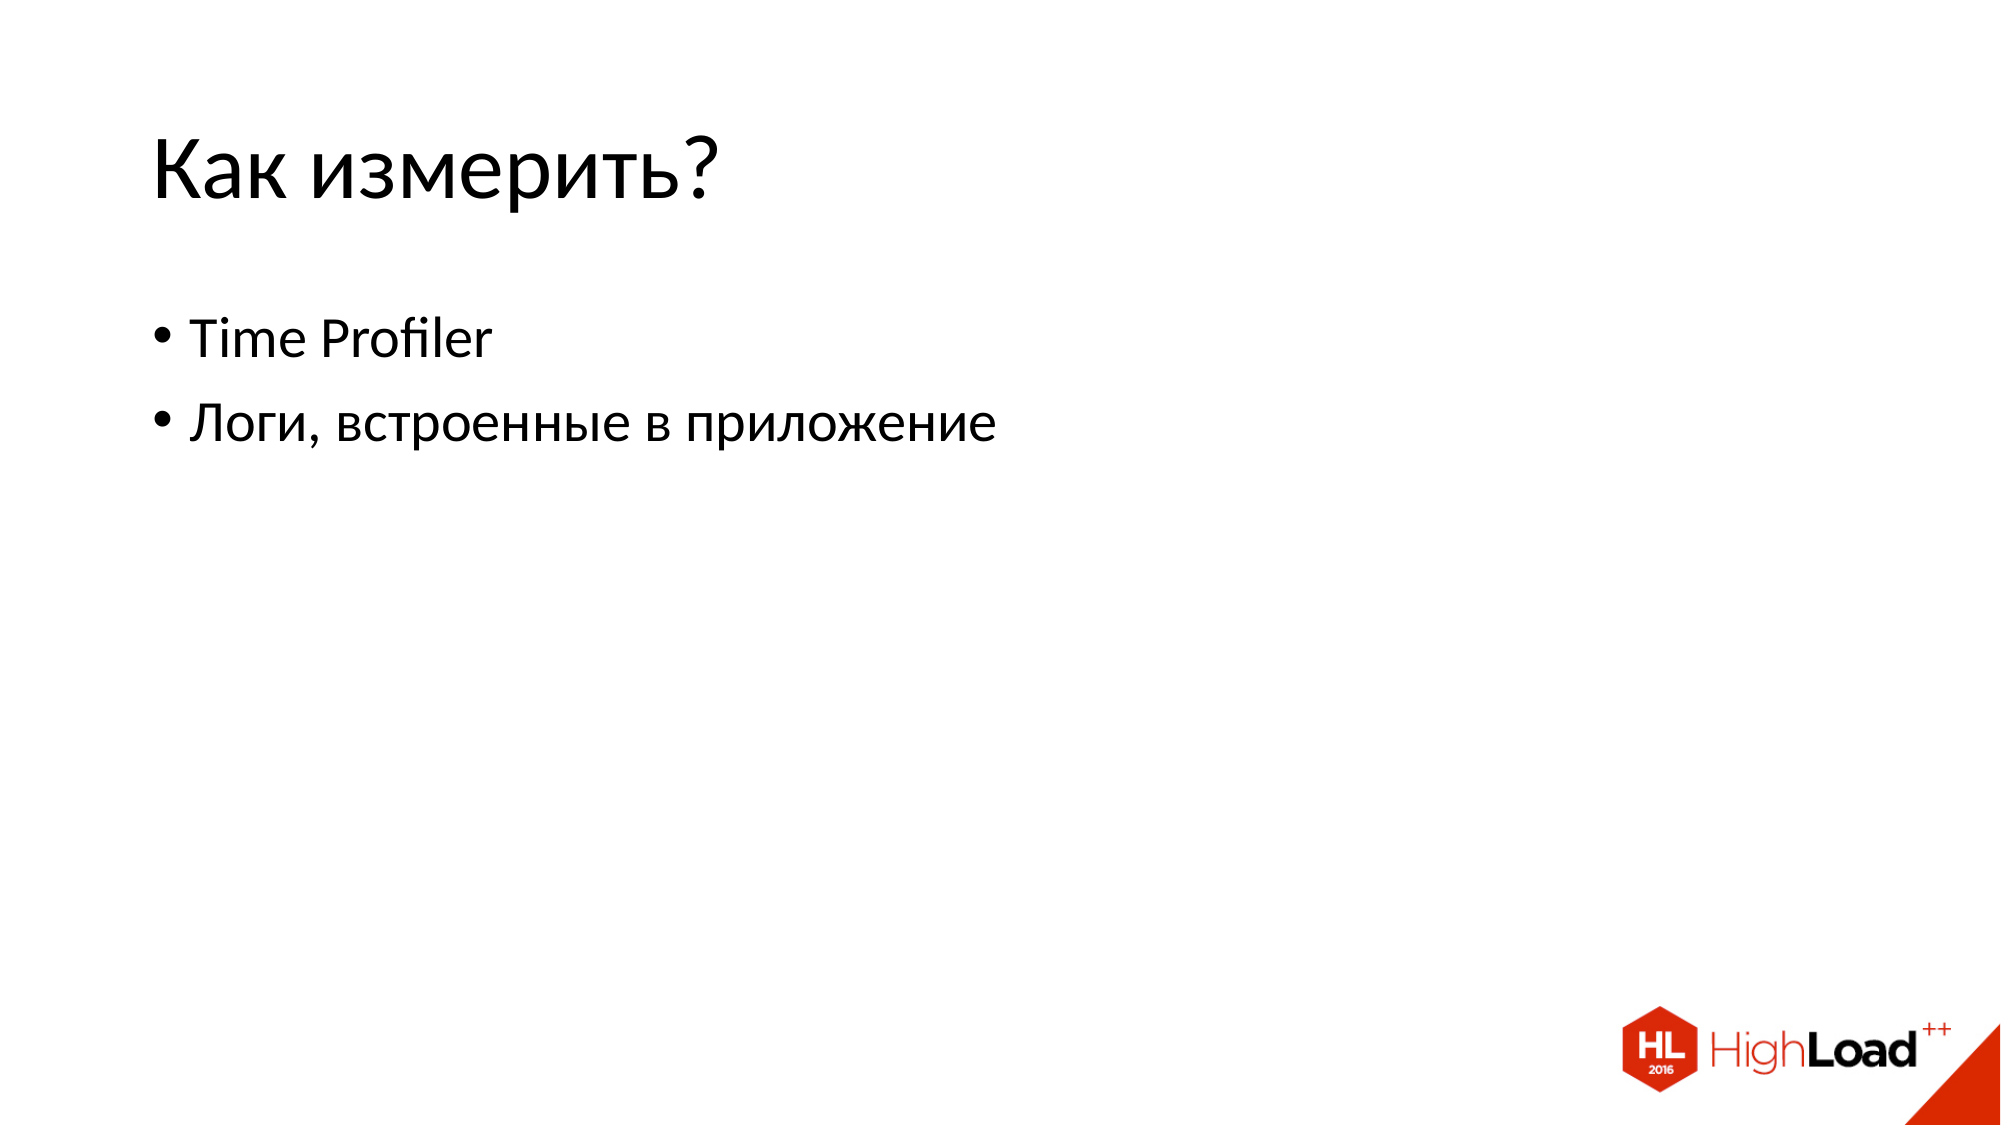

# Как измерить?
Time Profiler
Логи, встроенные в приложение